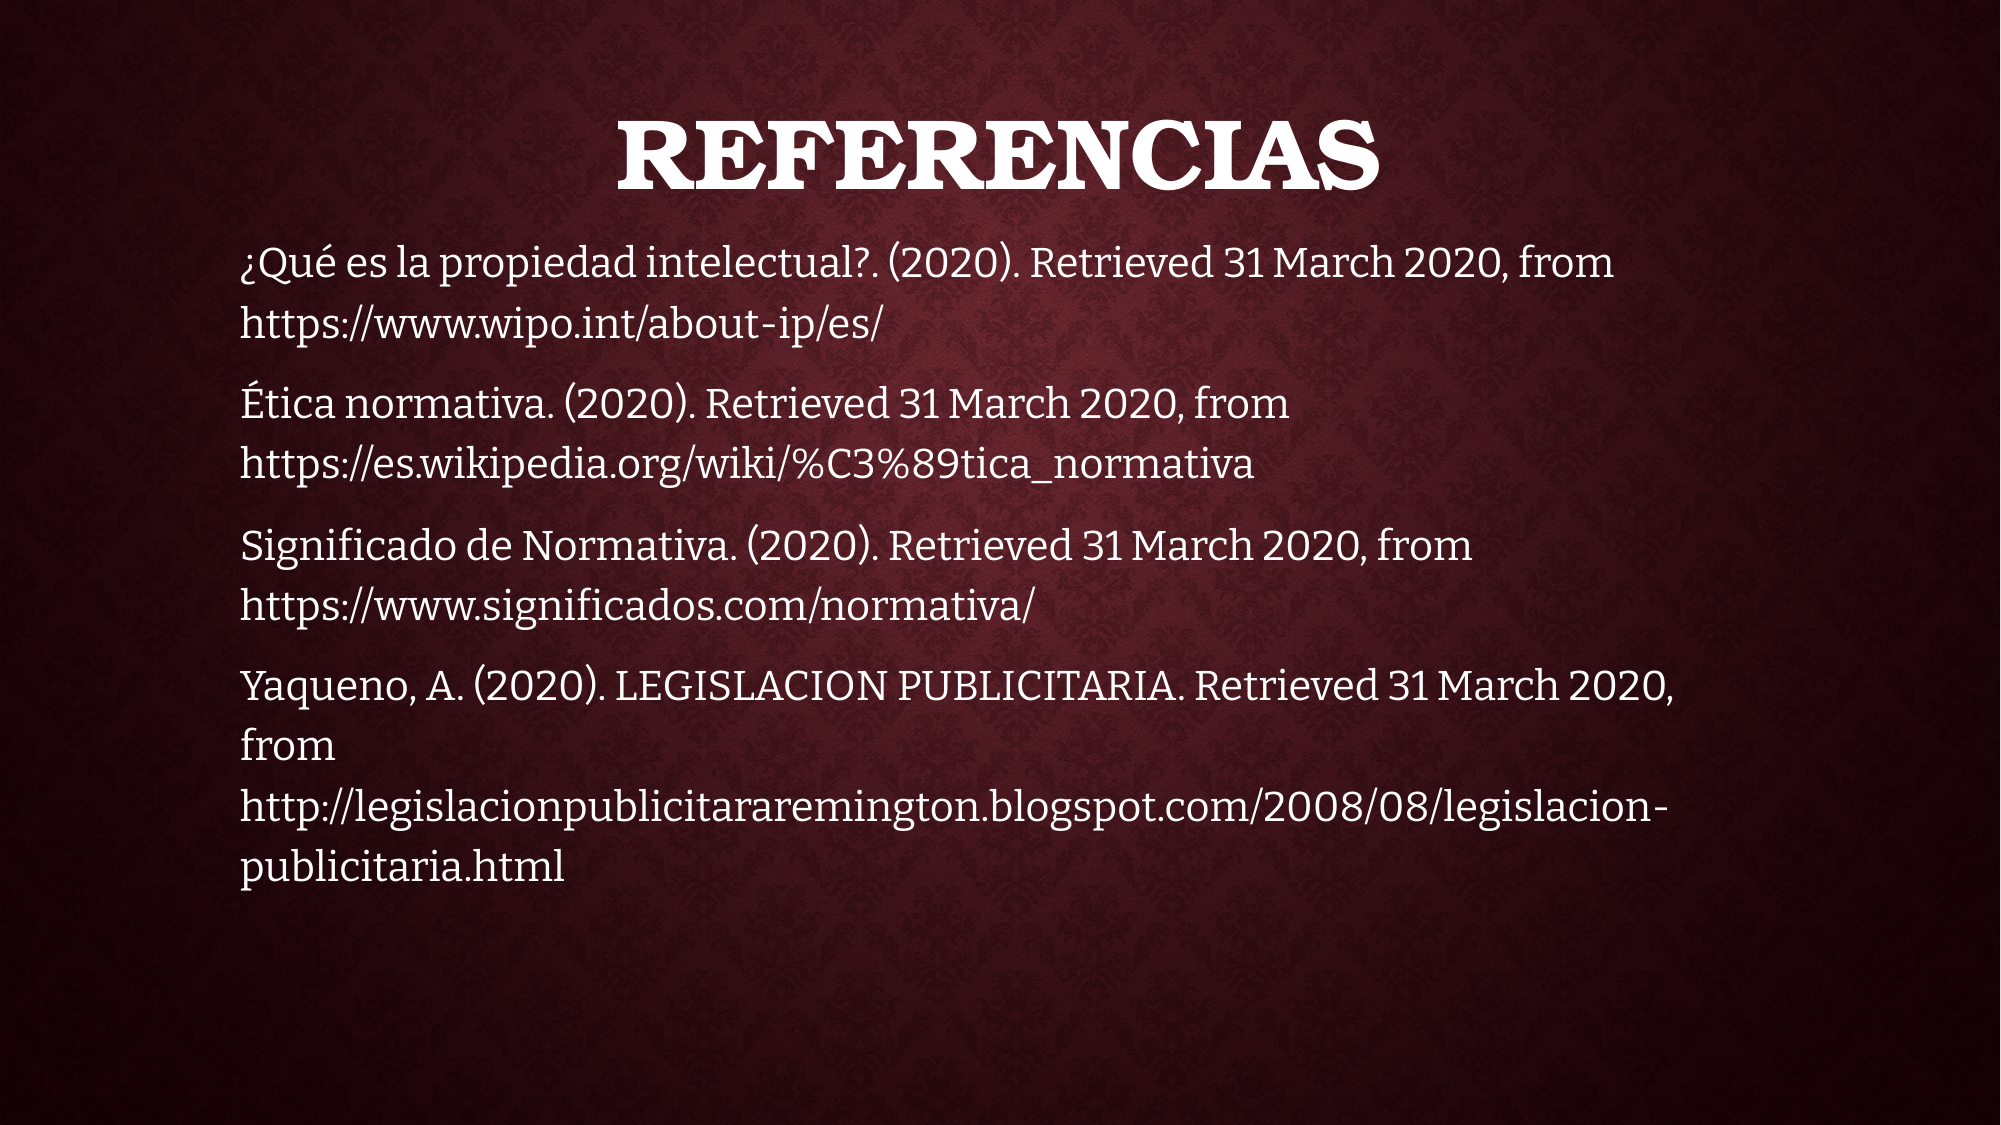

# REFERENCIAS
¿Qué es la propiedad intelectual?. (2020). Retrieved 31 March 2020, from https://www.wipo.int/about-ip/es/
Ética normativa. (2020). Retrieved 31 March 2020, from https://es.wikipedia.org/wiki/%C3%89tica_normativa
Significado de Normativa. (2020). Retrieved 31 March 2020, from https://www.significados.com/normativa/
Yaqueno, A. (2020). LEGISLACION PUBLICITARIA. Retrieved 31 March 2020, from http://legislacionpublicitararemington.blogspot.com/2008/08/legislacion-publicitaria.html